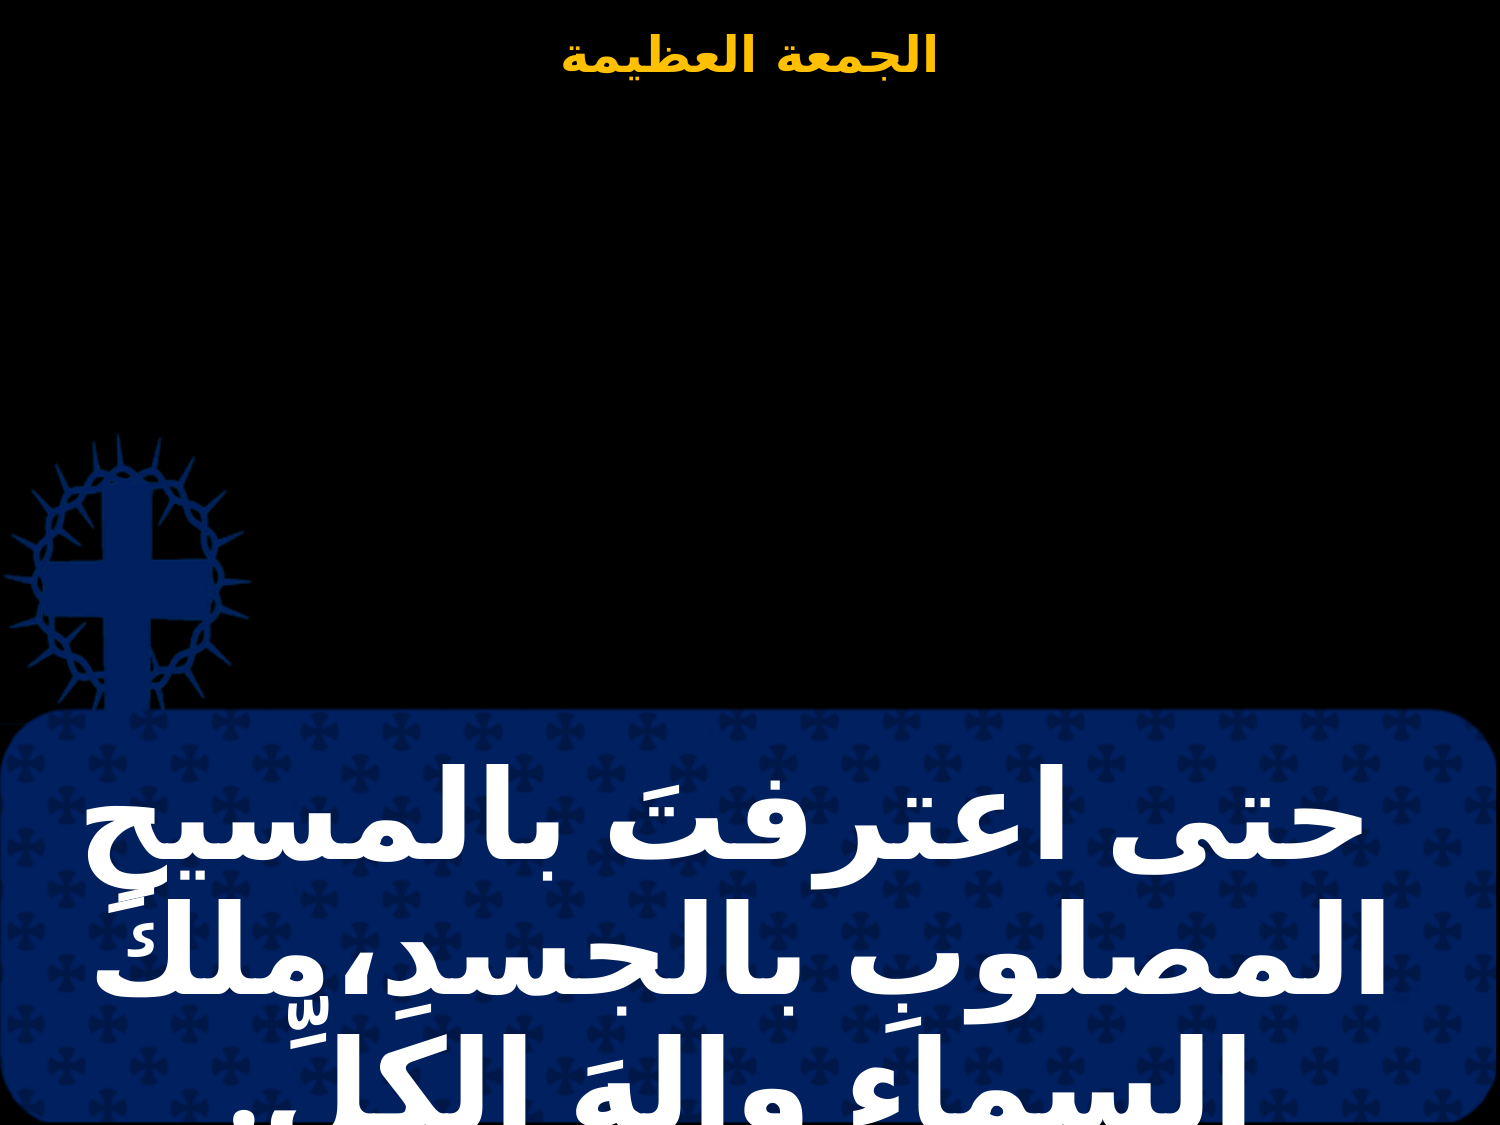

# حتى اعترفتَ بالمسيحِ المصلوبِ بالجسدِ،ملكَ السماءِ وإلهَ الكلِّ.